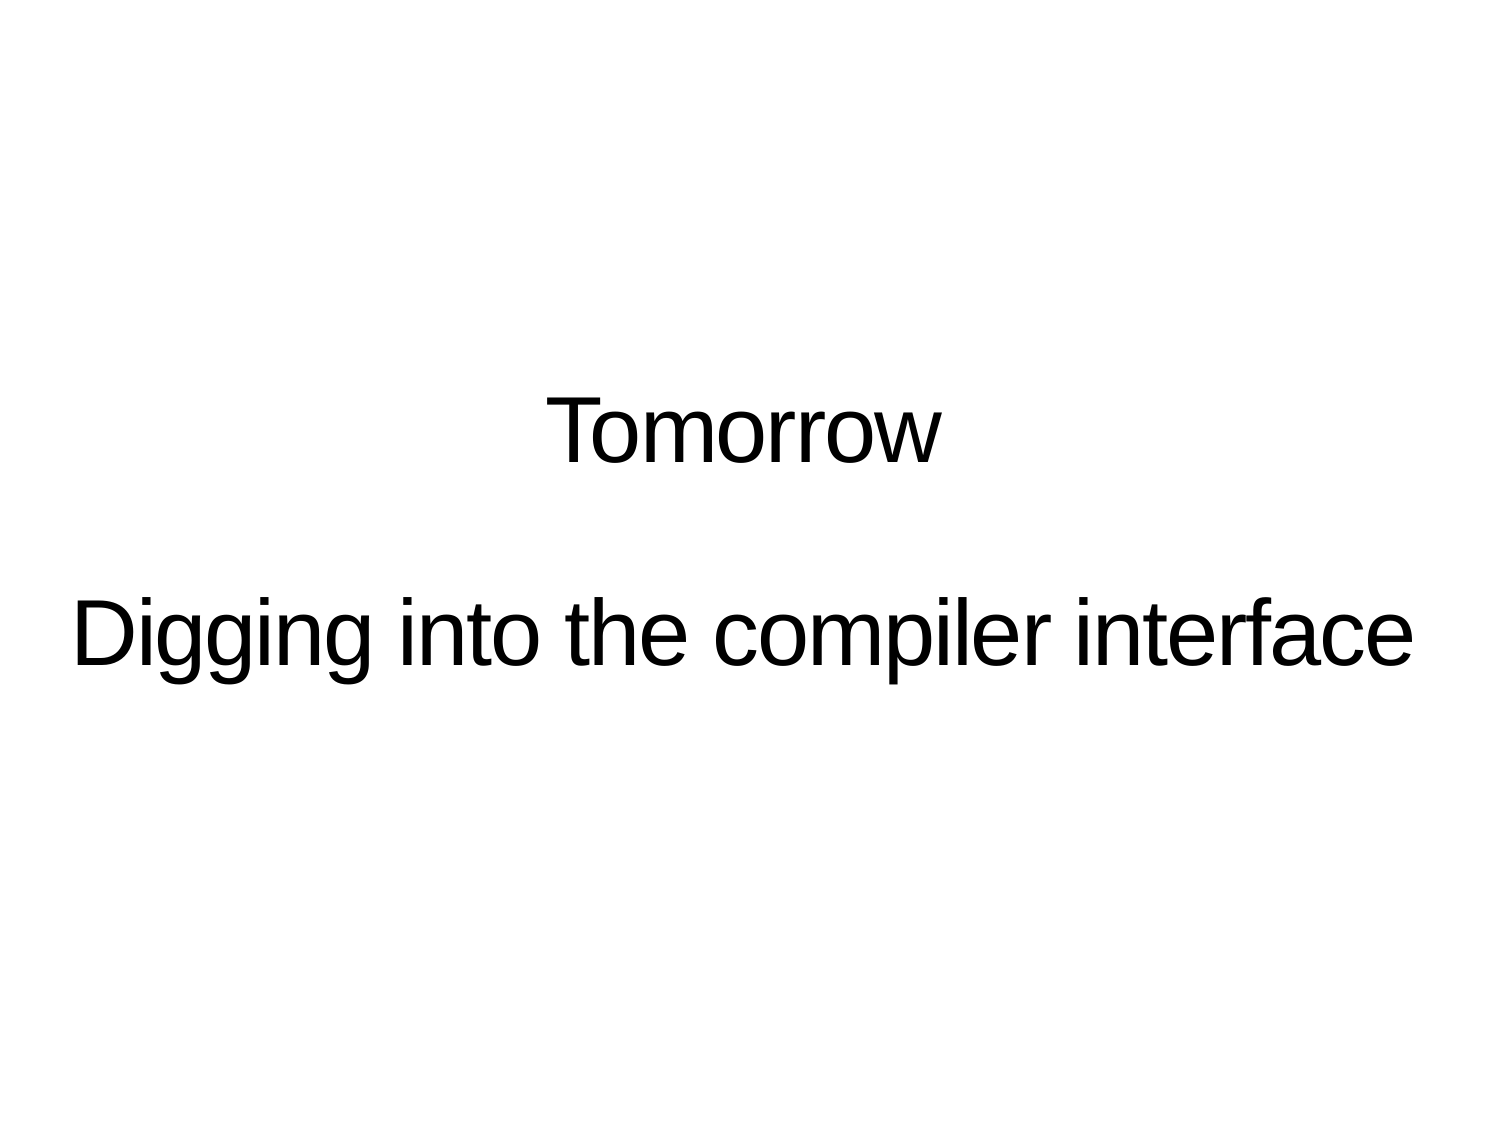

# Tomorrow Digging into the compiler interface